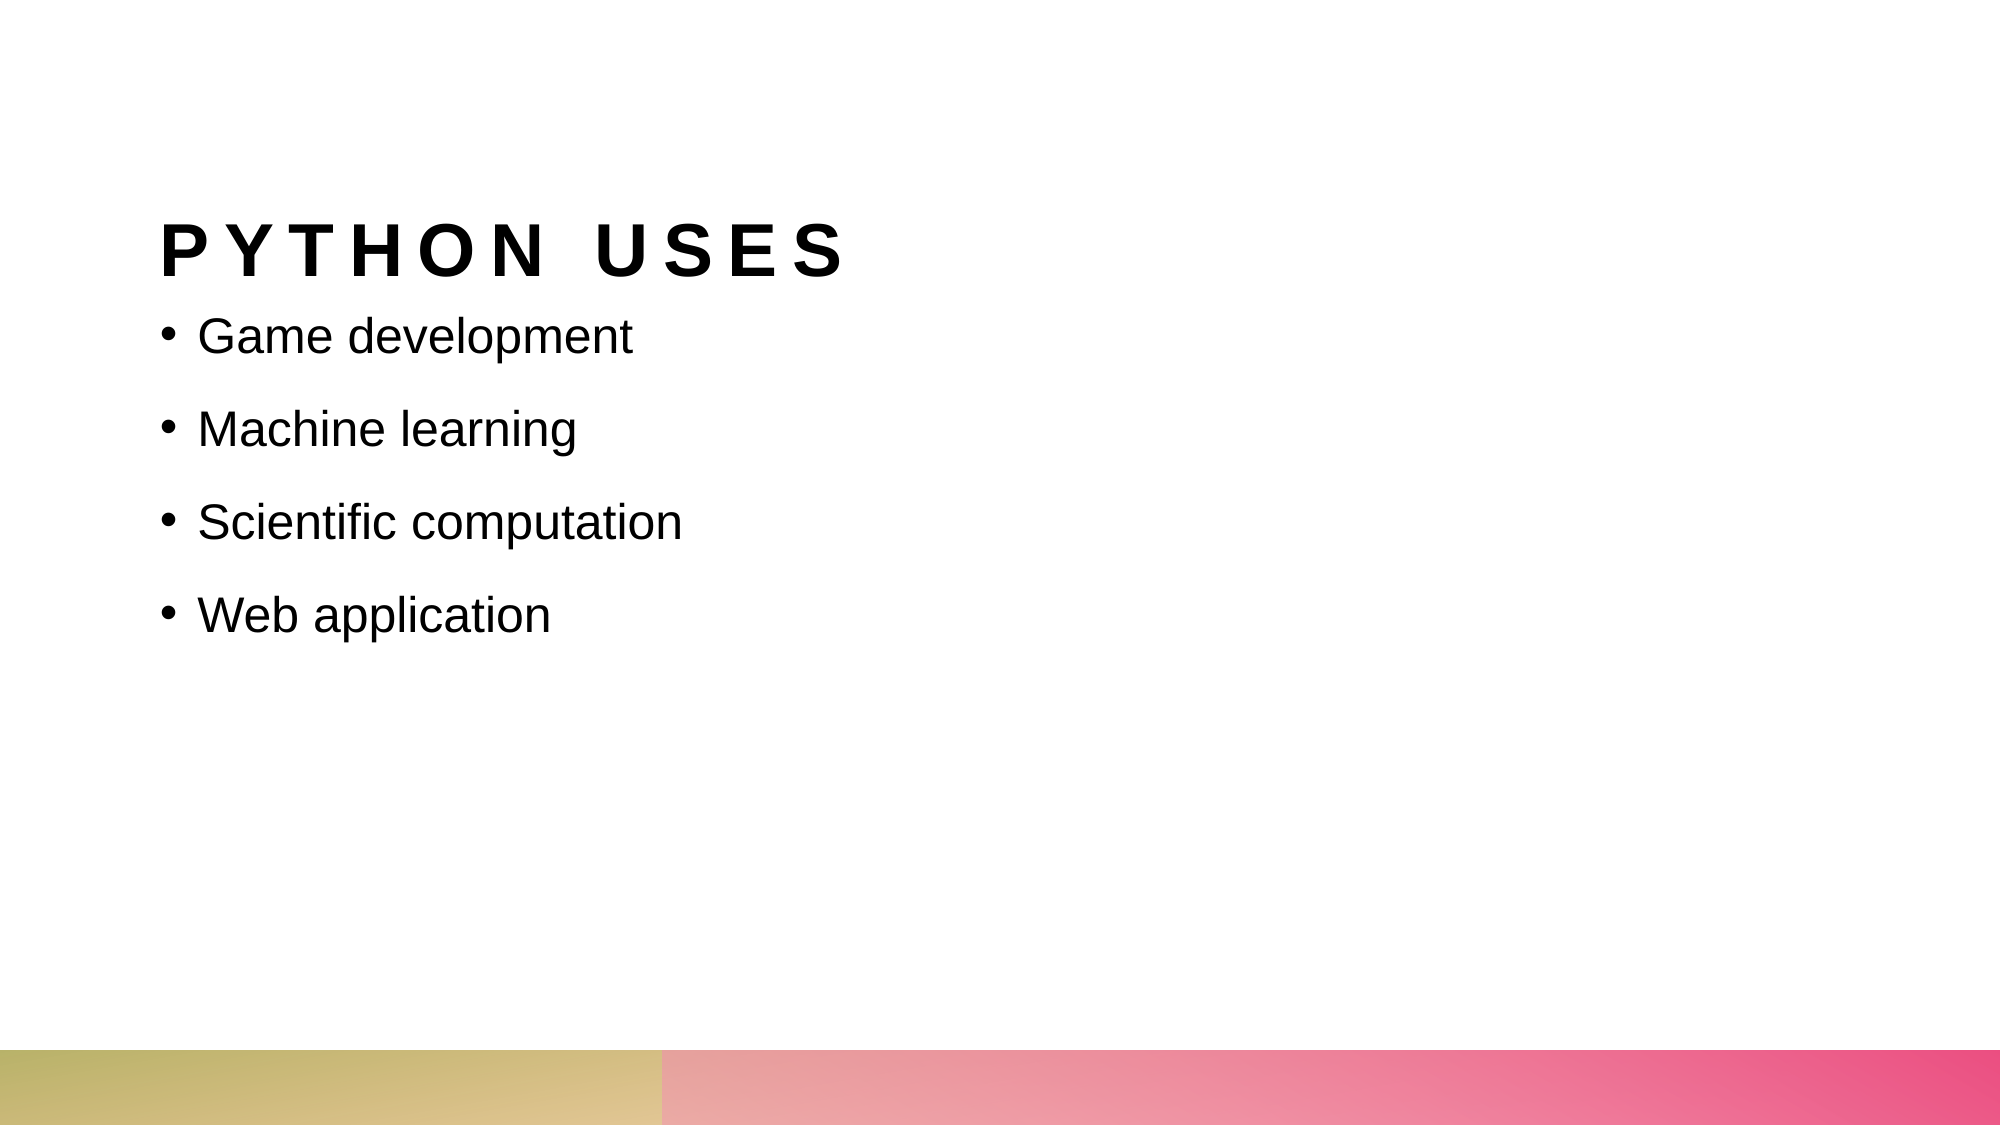

# Python Uses
Game development
Machine learning
Scientific computation
Web application